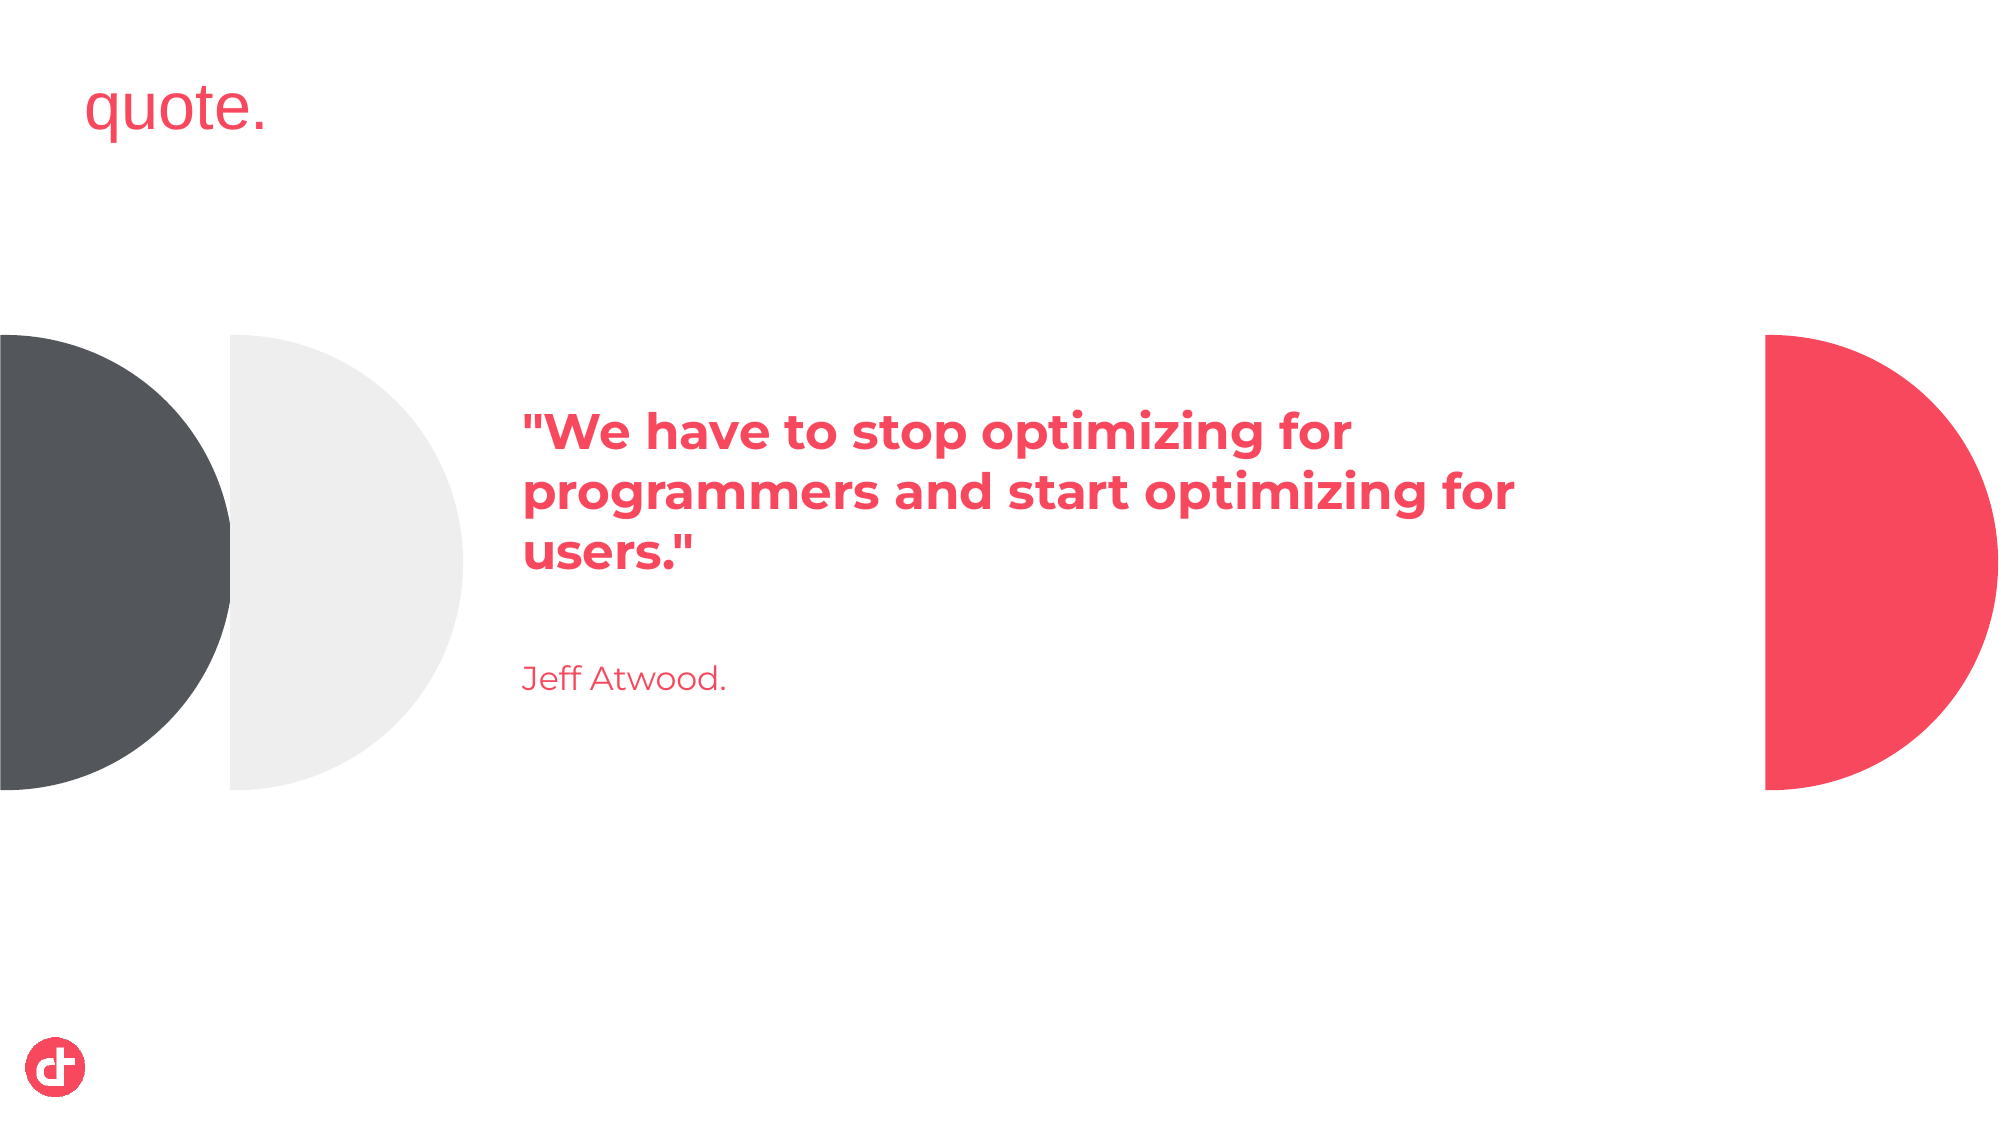

# quote.
"We have to stop optimizing for programmers and start optimizing for users."
Jeff Atwood.